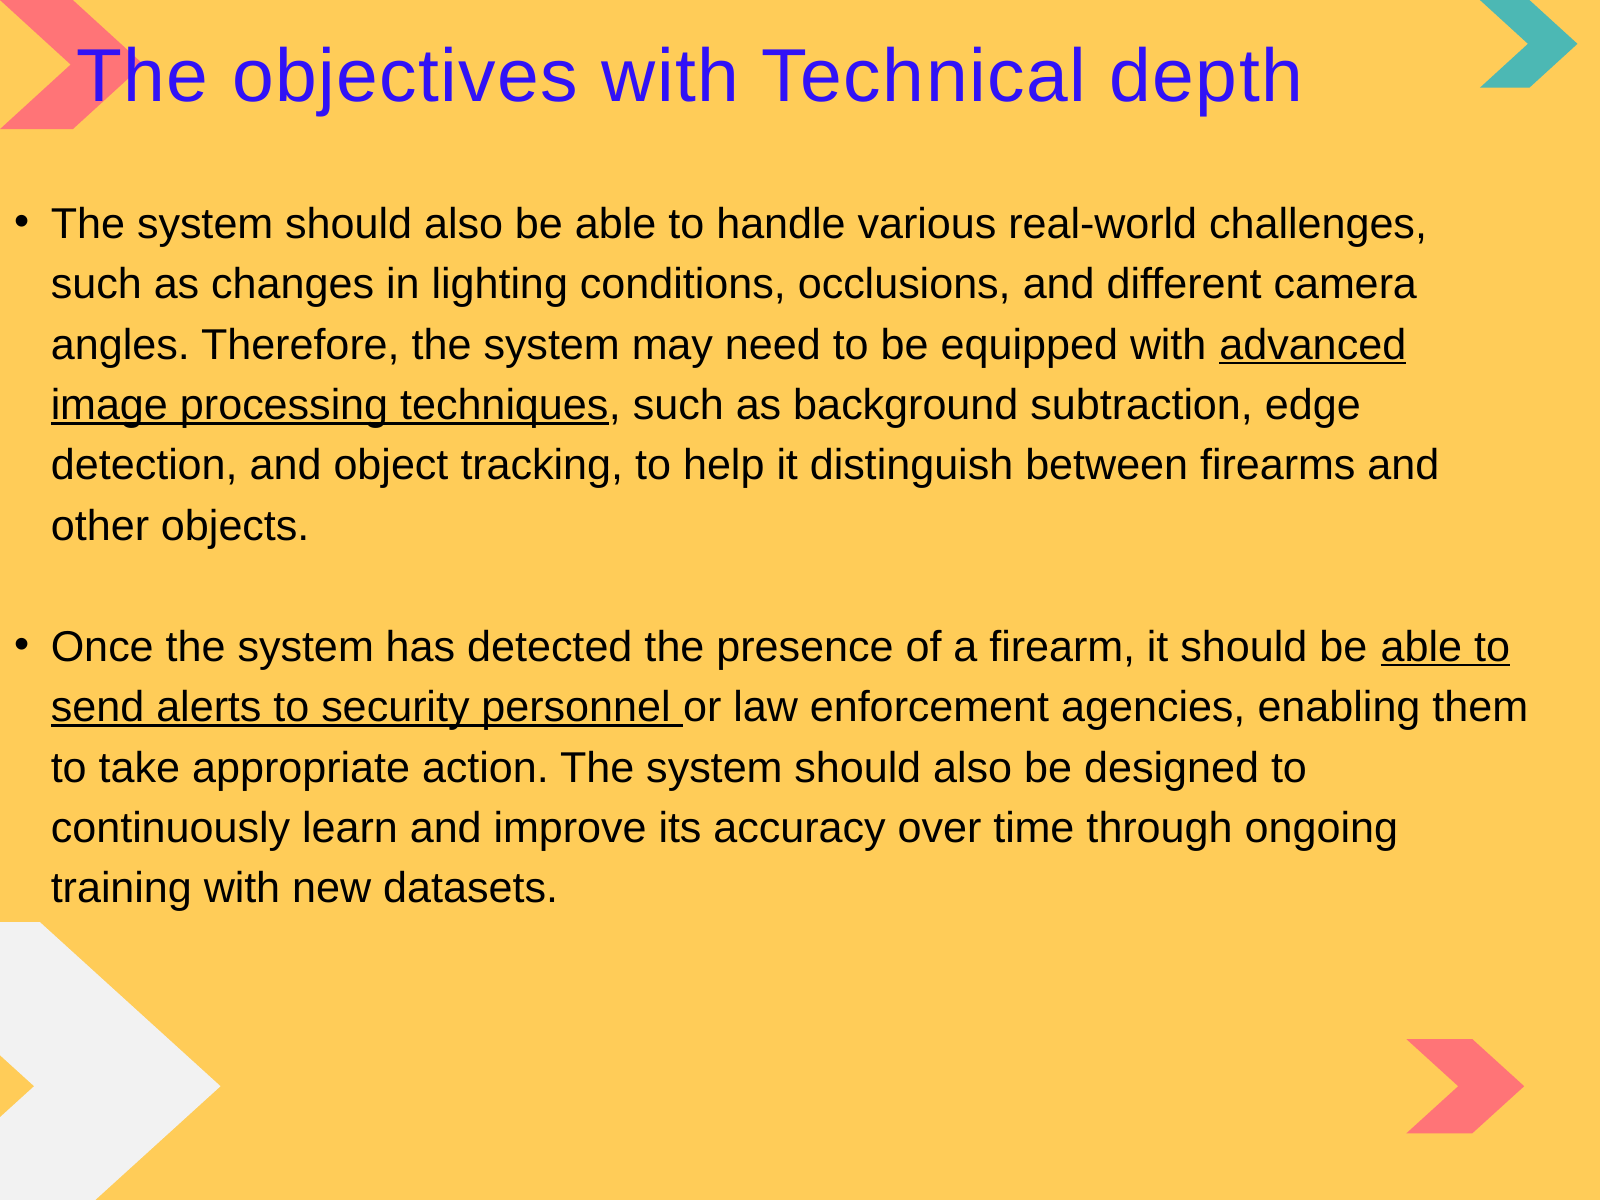

The objectives with Technical depth
The system should also be able to handle various real-world challenges, such as changes in lighting conditions, occlusions, and different camera angles. Therefore, the system may need to be equipped with advanced image processing techniques, such as background subtraction, edge detection, and object tracking, to help it distinguish between firearms and other objects.

Once the system has detected the presence of a firearm, it should be able to send alerts to security personnel or law enforcement agencies, enabling them to take appropriate action. The system should also be designed to continuously learn and improve its accuracy over time through ongoing training with new datasets.